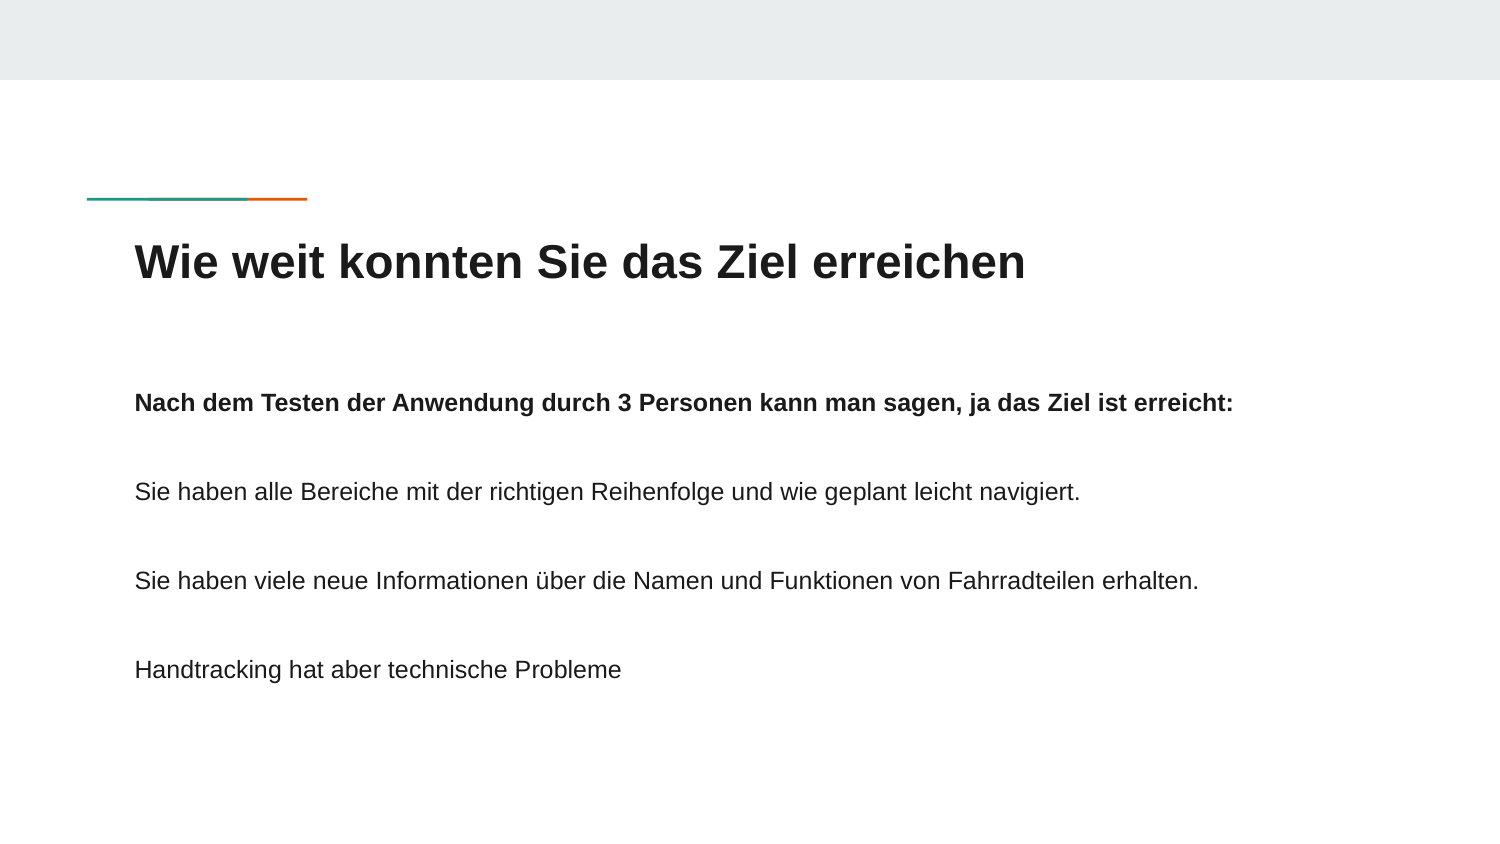

# Wie weit konnten Sie das Ziel erreichen
Nach dem Testen der Anwendung durch 3 Personen kann man sagen, ja das Ziel ist erreicht:
Sie haben alle Bereiche mit der richtigen Reihenfolge und wie geplant leicht navigiert.
Sie haben viele neue Informationen über die Namen und Funktionen von Fahrradteilen erhalten.
Handtracking hat aber technische Probleme